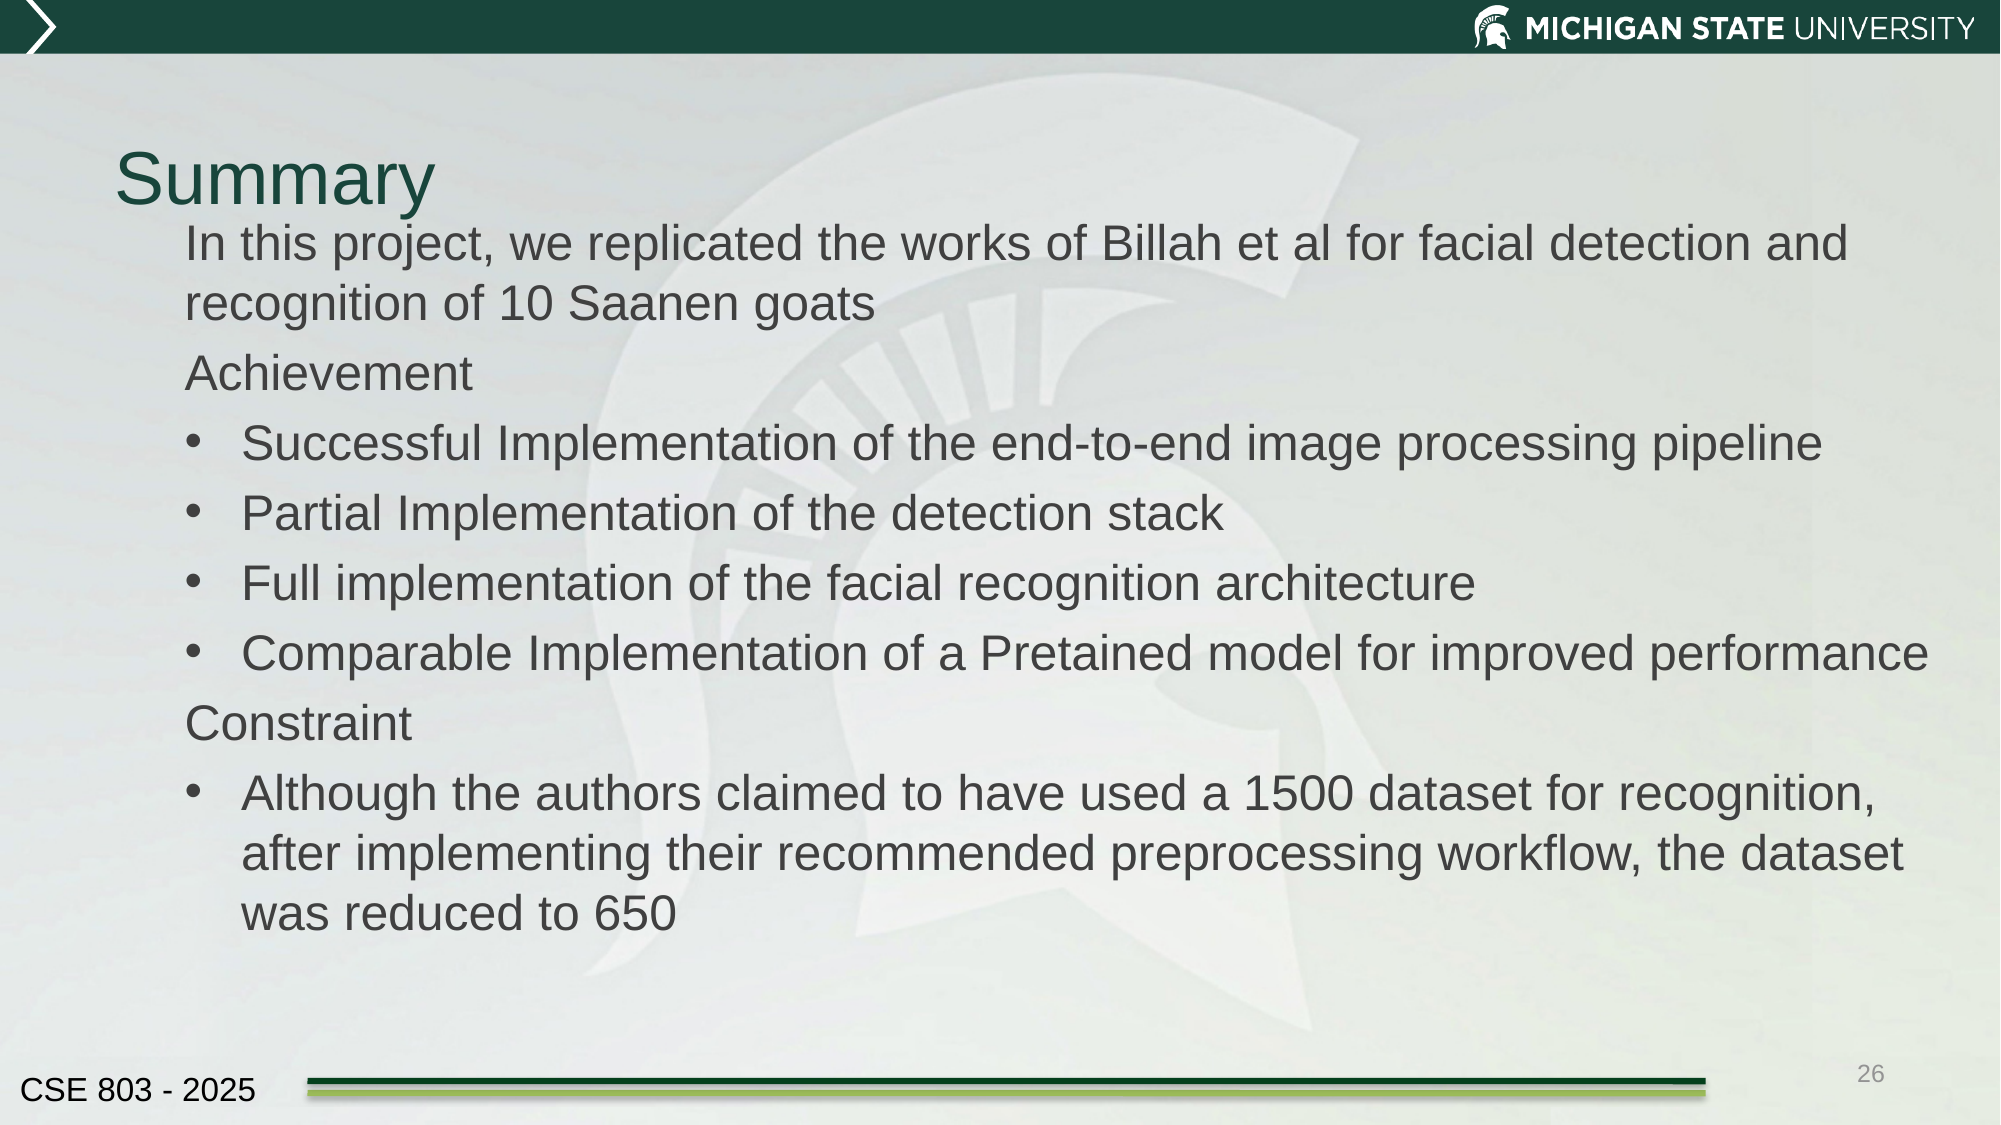

# Summary
In this project, we replicated the works of Billah et al​ for facial detection and recognition of 10 Saanen goats
Achievement
Successful Implementation of the end-to-end image processing pipeline
Partial Implementation of the detection stack
Full implementation of the facial recognition architecture
Comparable Implementation of a Pretained model for improved performance
Constraint
Although the authors claimed to have used a 1500 dataset for recognition, after implementing their recommended preprocessing workflow, the dataset was reduced to 650

26
CSE 803 - 2025